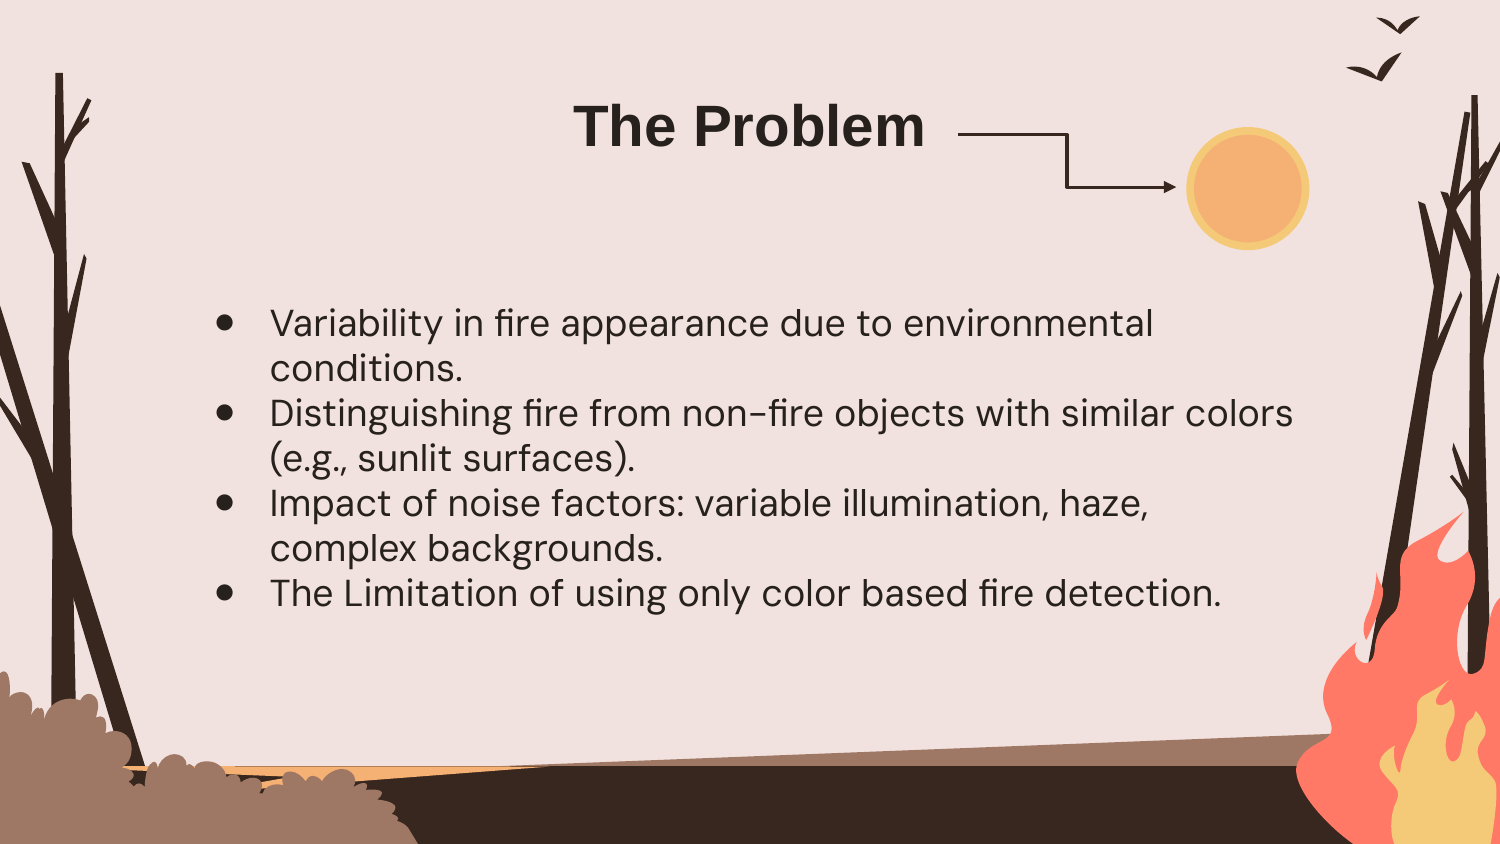

# The Problem

Variability in fire appearance due to environmental conditions.
Distinguishing fire from non-fire objects with similar colors (e.g., sunlit surfaces).
Impact of noise factors: variable illumination, haze, complex backgrounds.
The Limitation of using only color based fire detection.